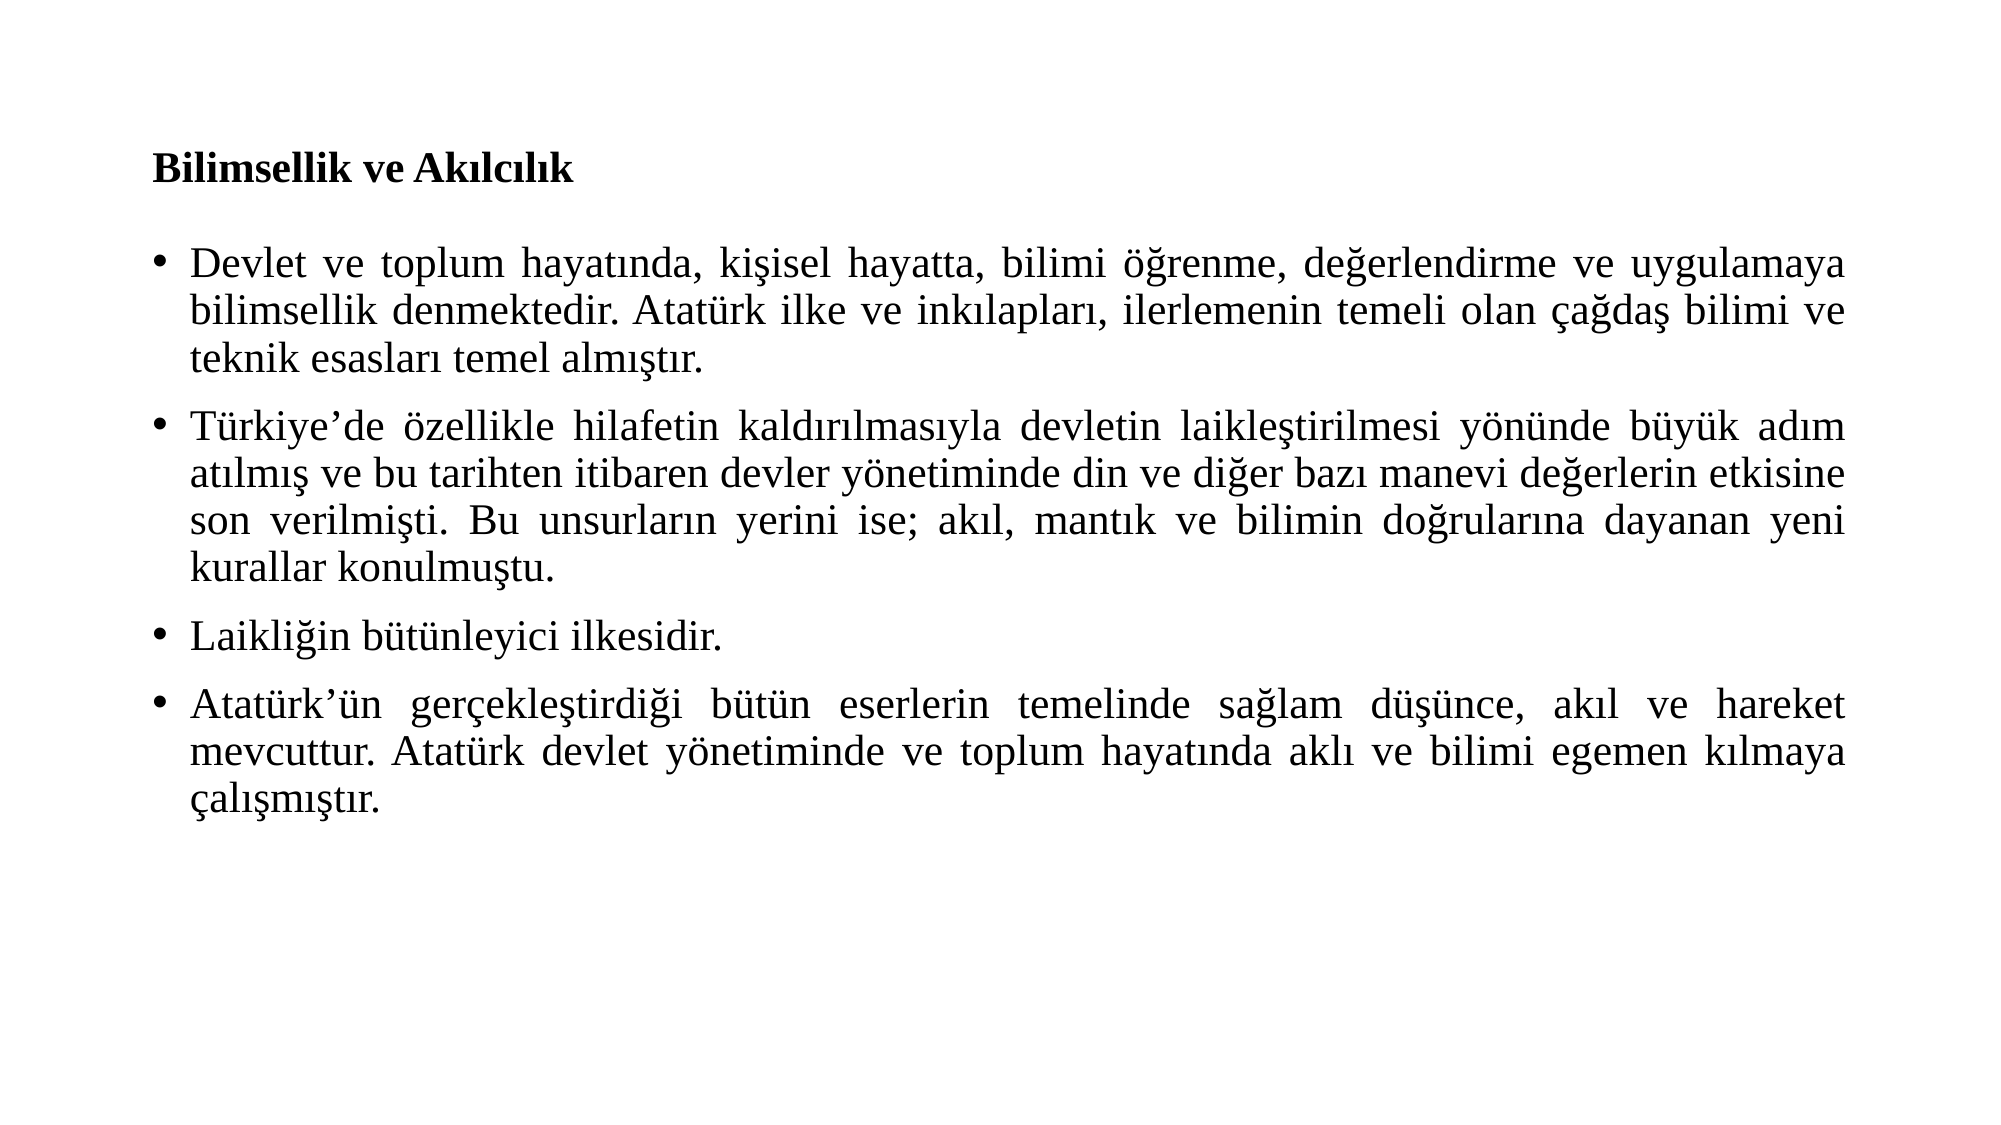

# Bilimsellik ve Akılcılık
Devlet ve toplum hayatında, kişisel hayatta, bilimi öğrenme, değerlendirme ve uygulamaya bilimsellik denmektedir. Atatürk ilke ve inkılapları, ilerlemenin temeli olan çağdaş bilimi ve teknik esasları temel almıştır.
Türkiye’de özellikle hilafetin kaldırılmasıyla devletin laikleştirilmesi yönünde büyük adım atılmış ve bu tarihten itibaren devler yönetiminde din ve diğer bazı manevi değerlerin etkisine son verilmişti. Bu unsurların yerini ise; akıl, mantık ve bilimin doğrularına dayanan yeni kurallar konulmuştu.
Laikliğin bütünleyici ilkesidir.
Atatürk’ün gerçekleştirdiği bütün eserlerin temelinde sağlam düşünce, akıl ve hareket mevcuttur. Atatürk devlet yönetiminde ve toplum hayatında aklı ve bilimi egemen kılmaya çalışmıştır.